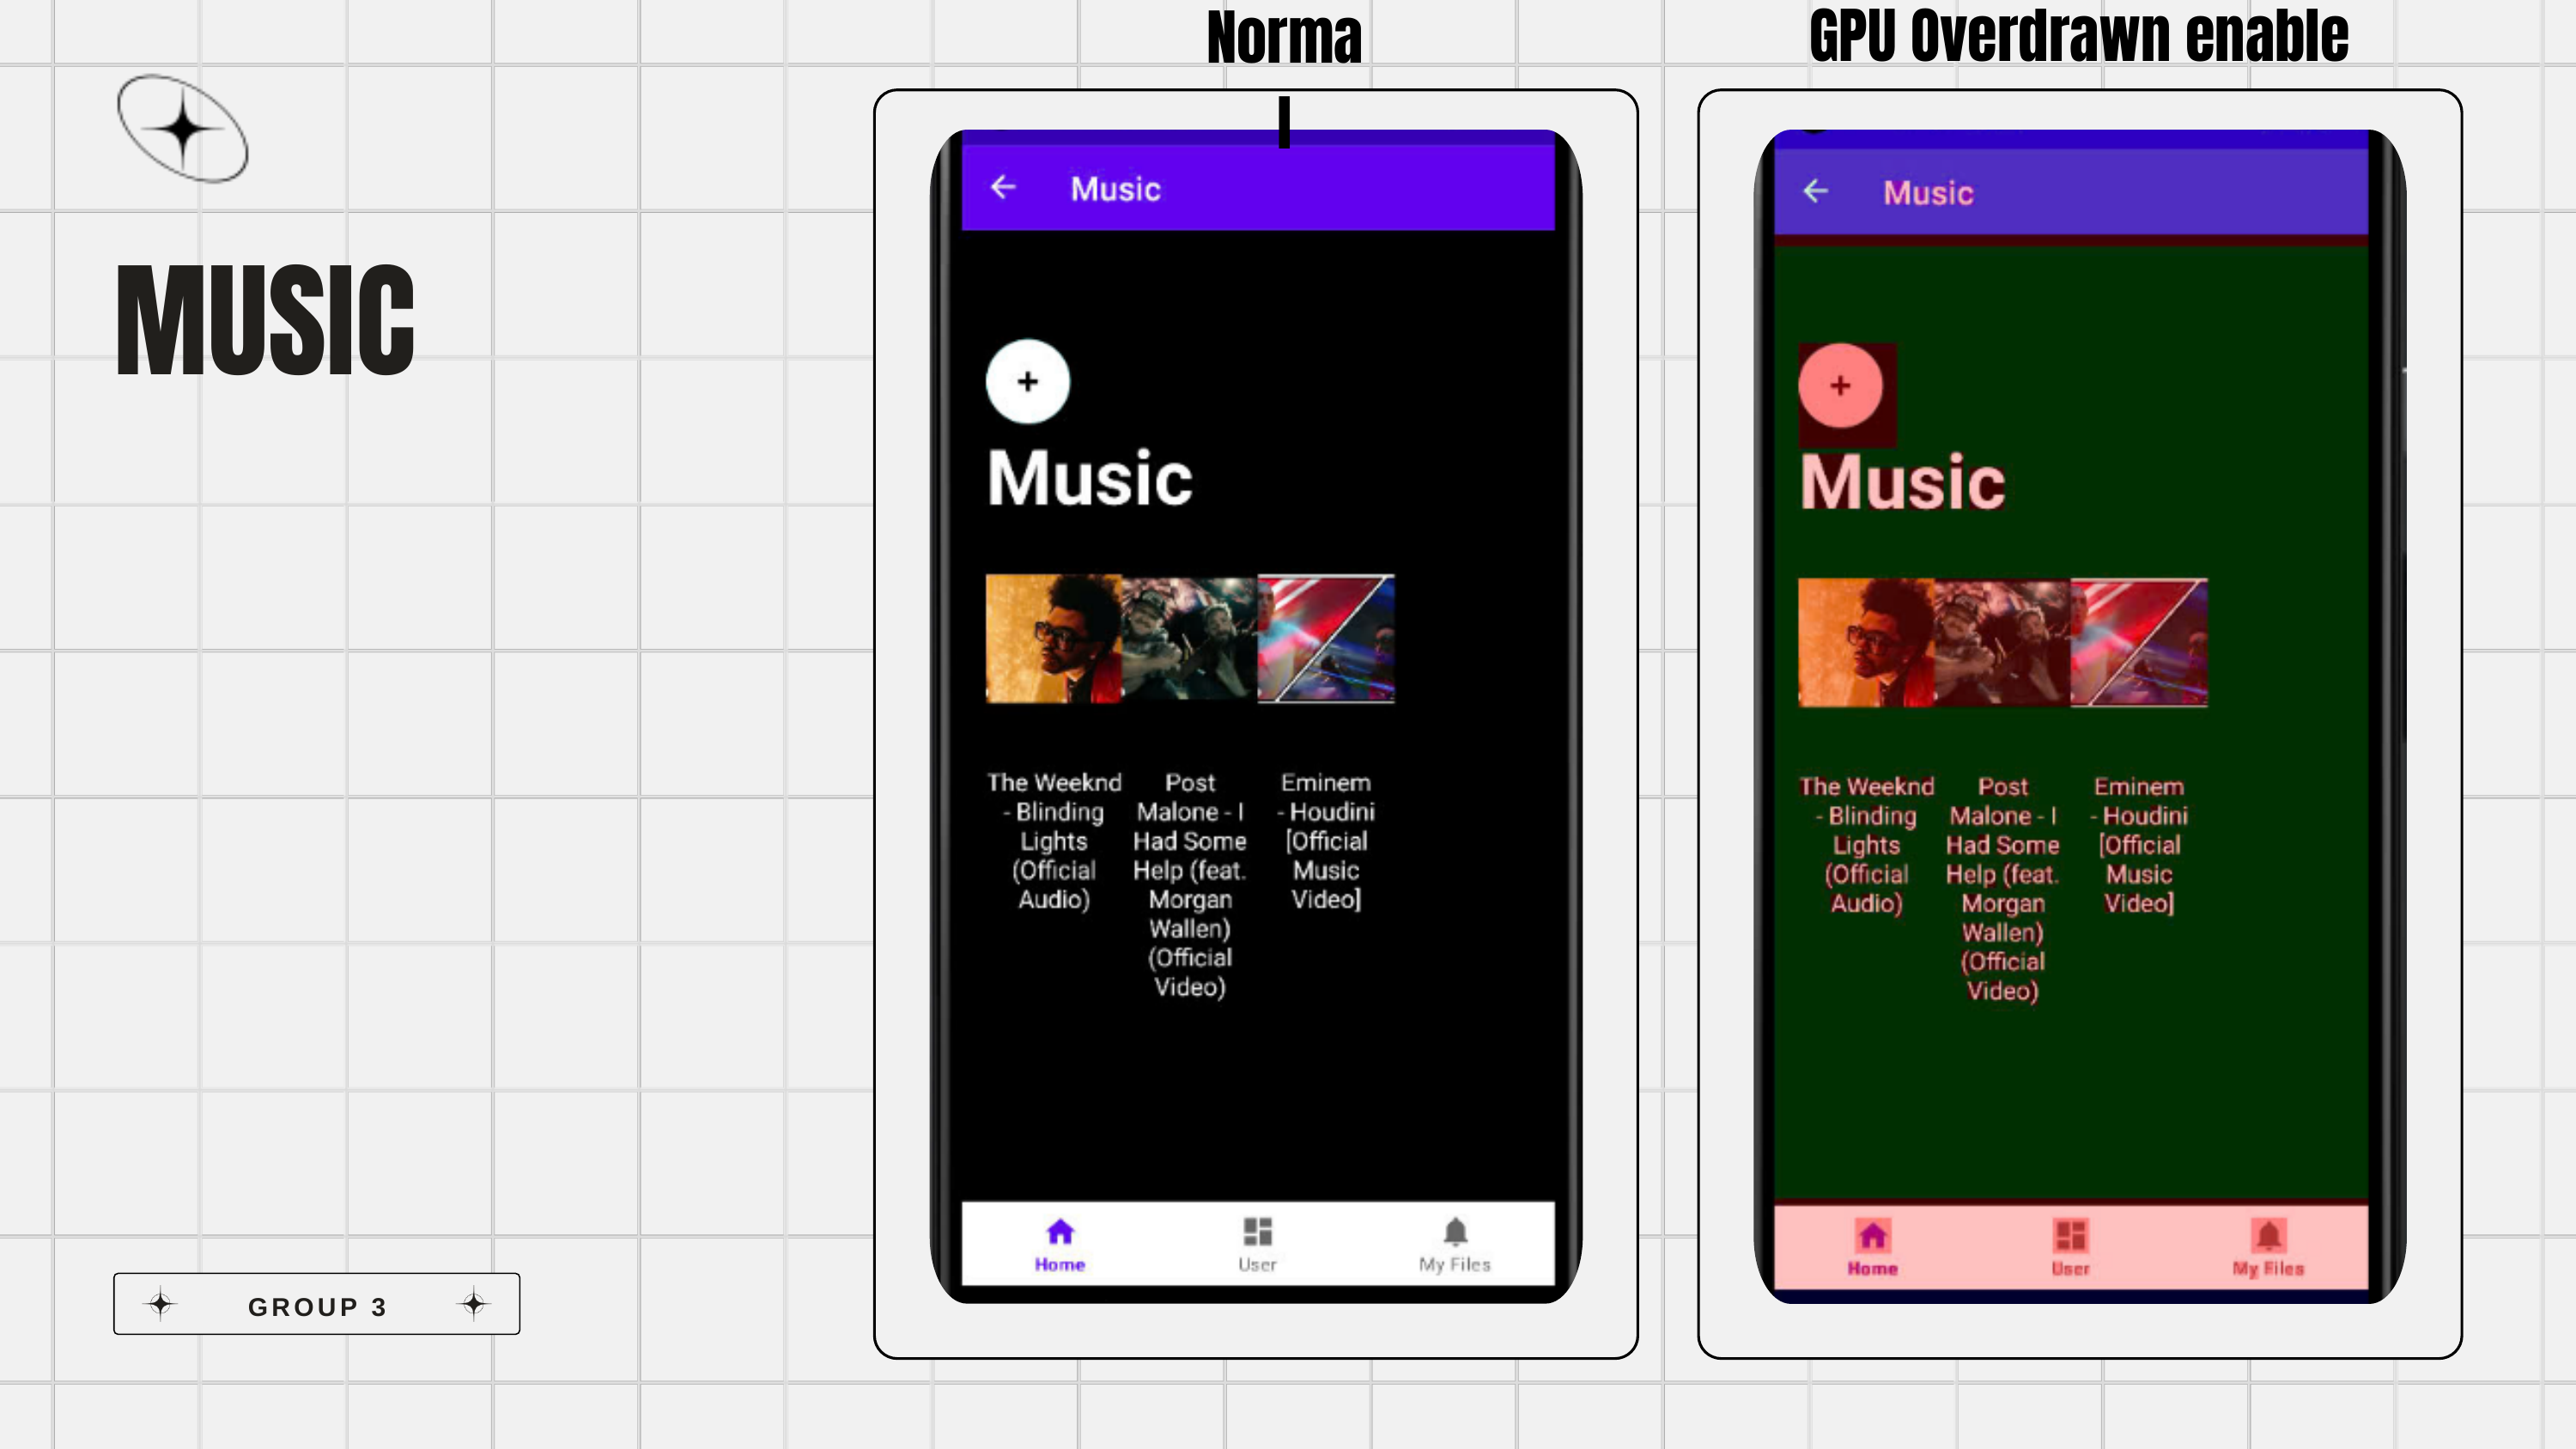

GPU Overdrawn enable
Normal

MUSIC

GROUP 3